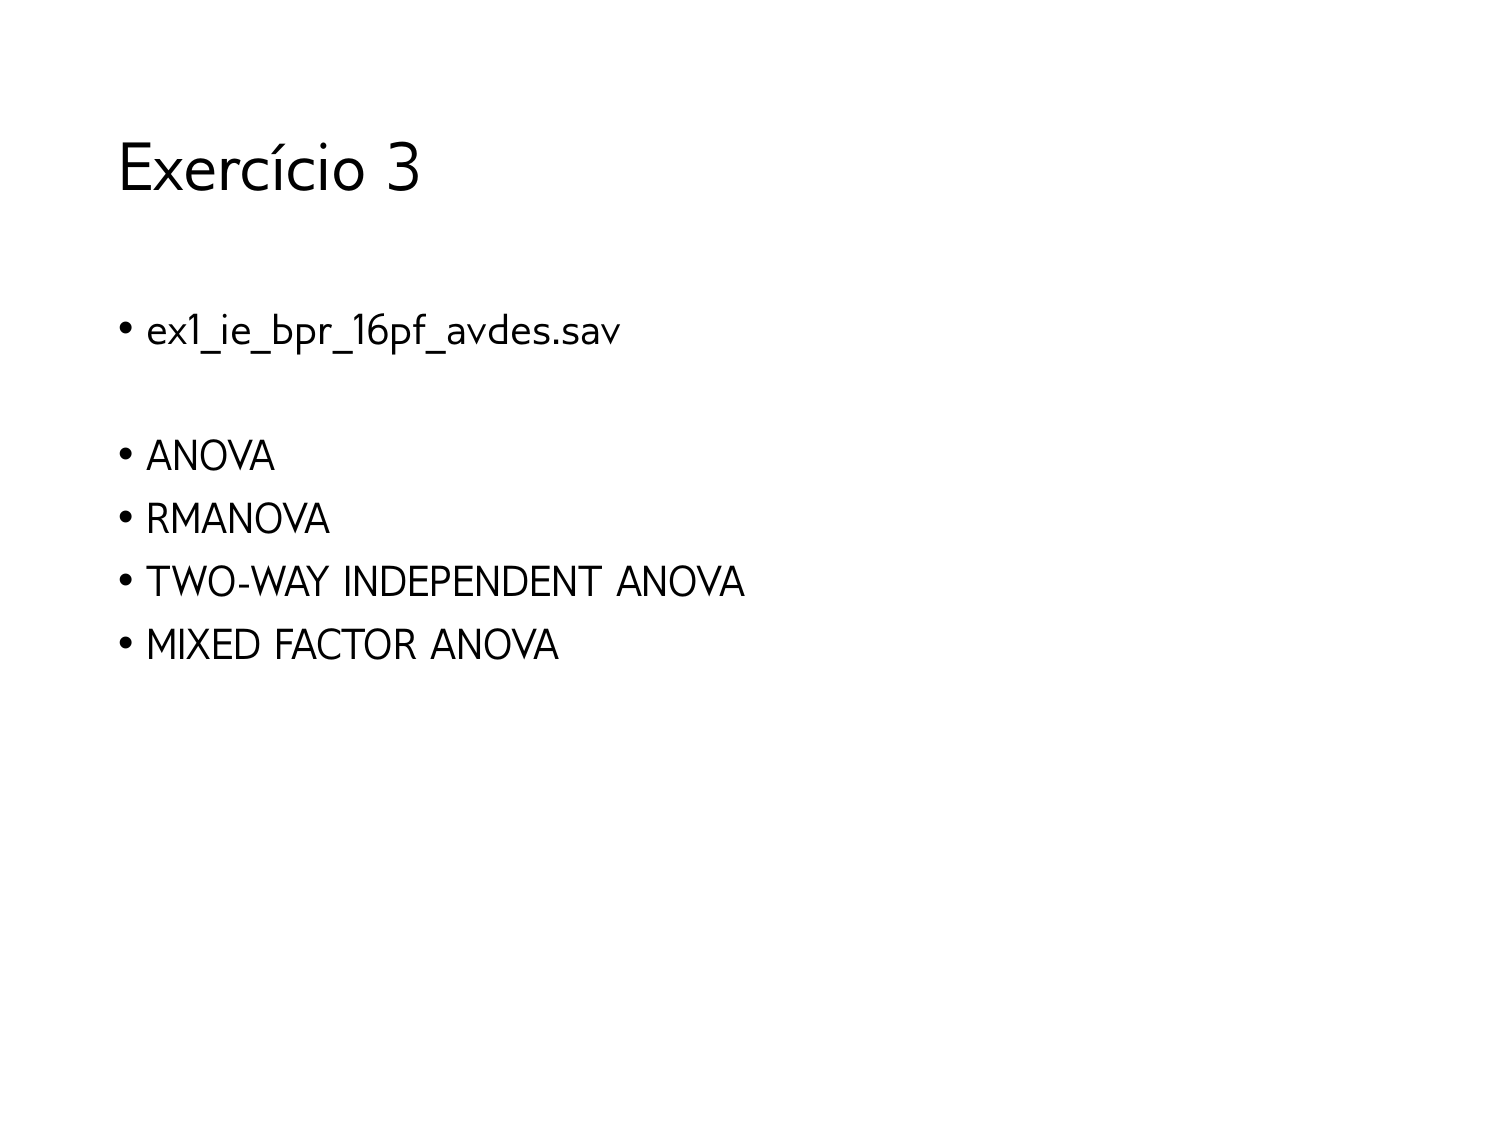

# Exercício 3
ex1_ie_bpr_16pf_avdes.sav

ANOVA
RMANOVA
TWO-WAY INDEPENDENT ANOVA
MIXED FACTOR ANOVA